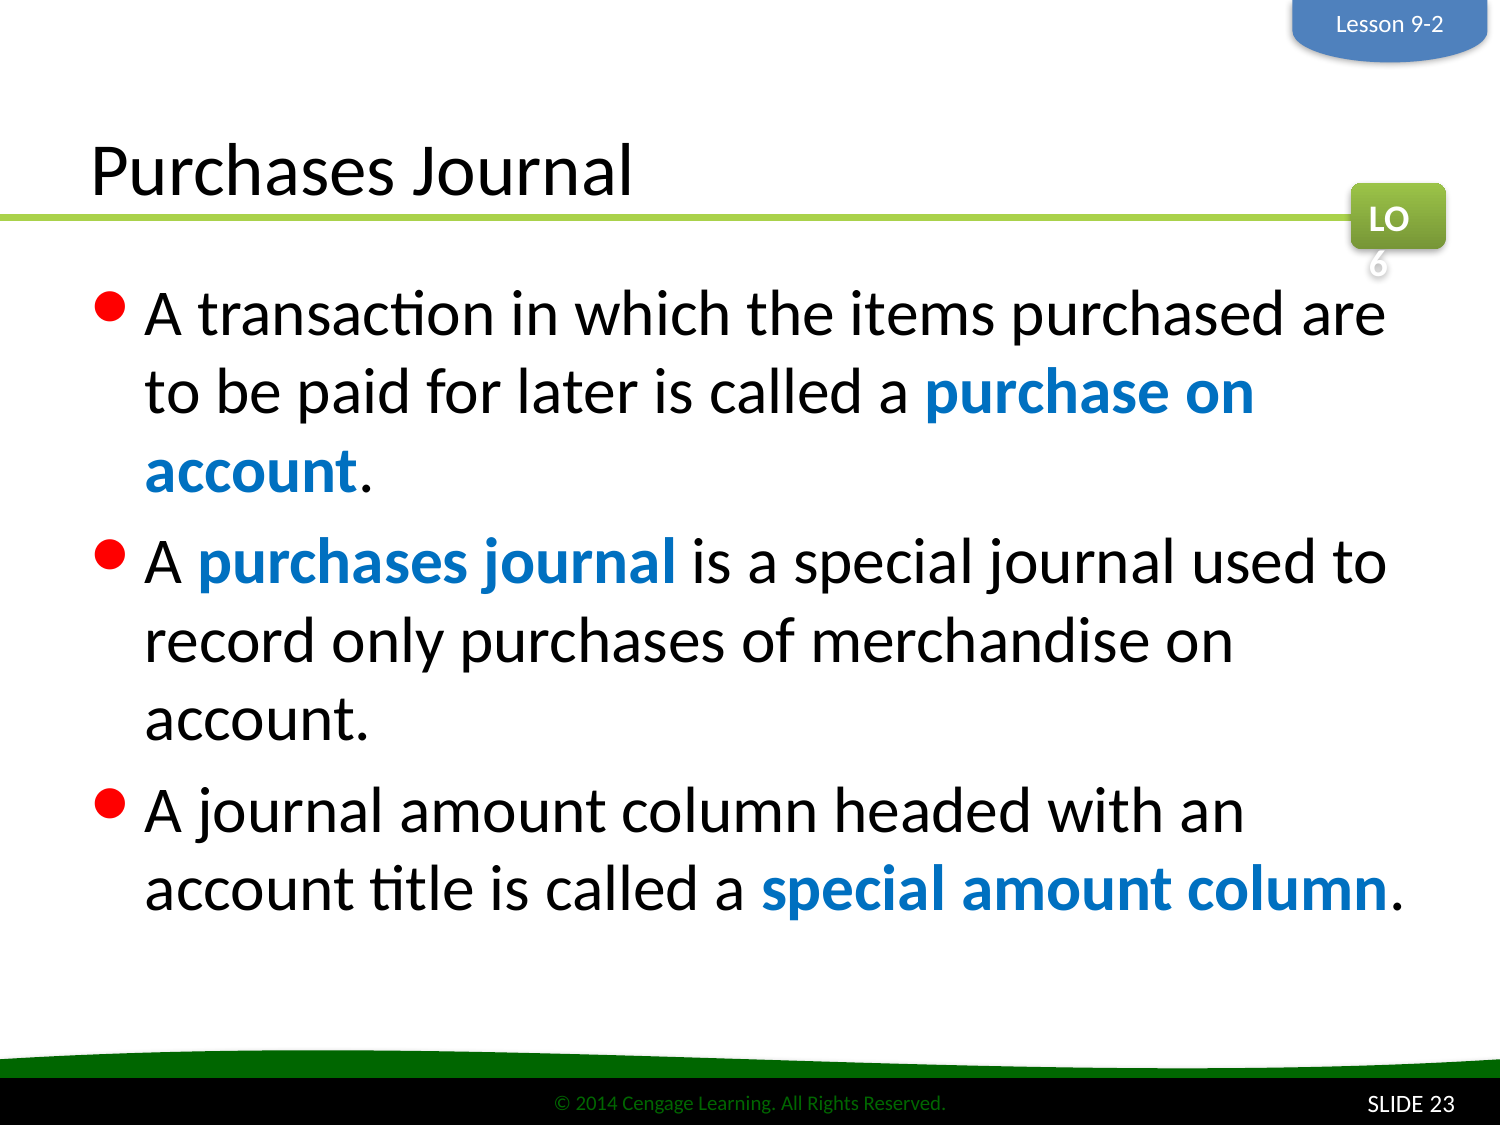

Lesson 9-2

# Purchases Journal
LO6
A transaction in which the items purchased are to be paid for later is called a purchase on account.
A purchases journal is a special journal used to record only purchases of merchandise on account.
A journal amount column headed with an account title is called a special amount column.
SLIDE 23